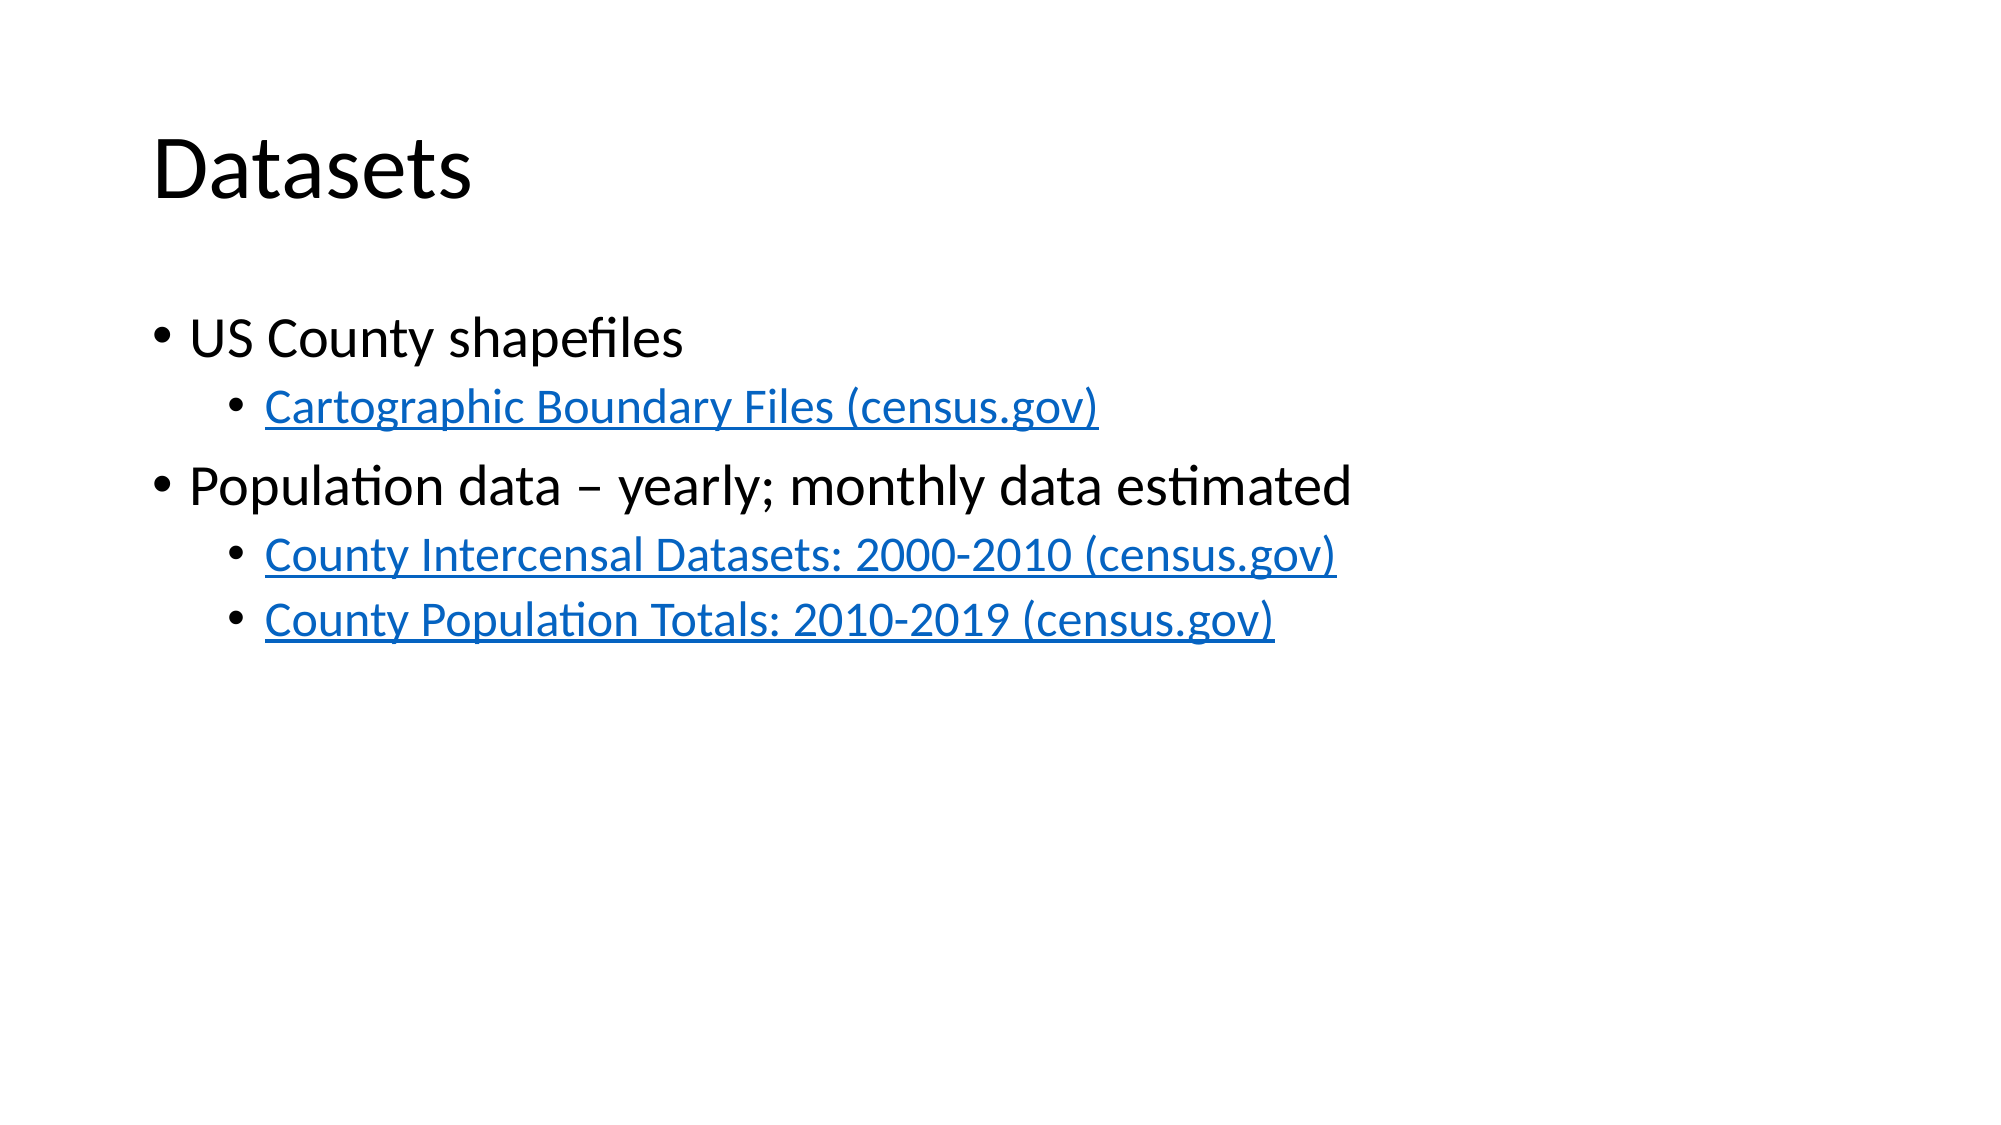

# Datasets
US County shapefiles
Cartographic Boundary Files (census.gov)
Population data – yearly; monthly data estimated
County Intercensal Datasets: 2000-2010 (census.gov)
County Population Totals: 2010-2019 (census.gov)